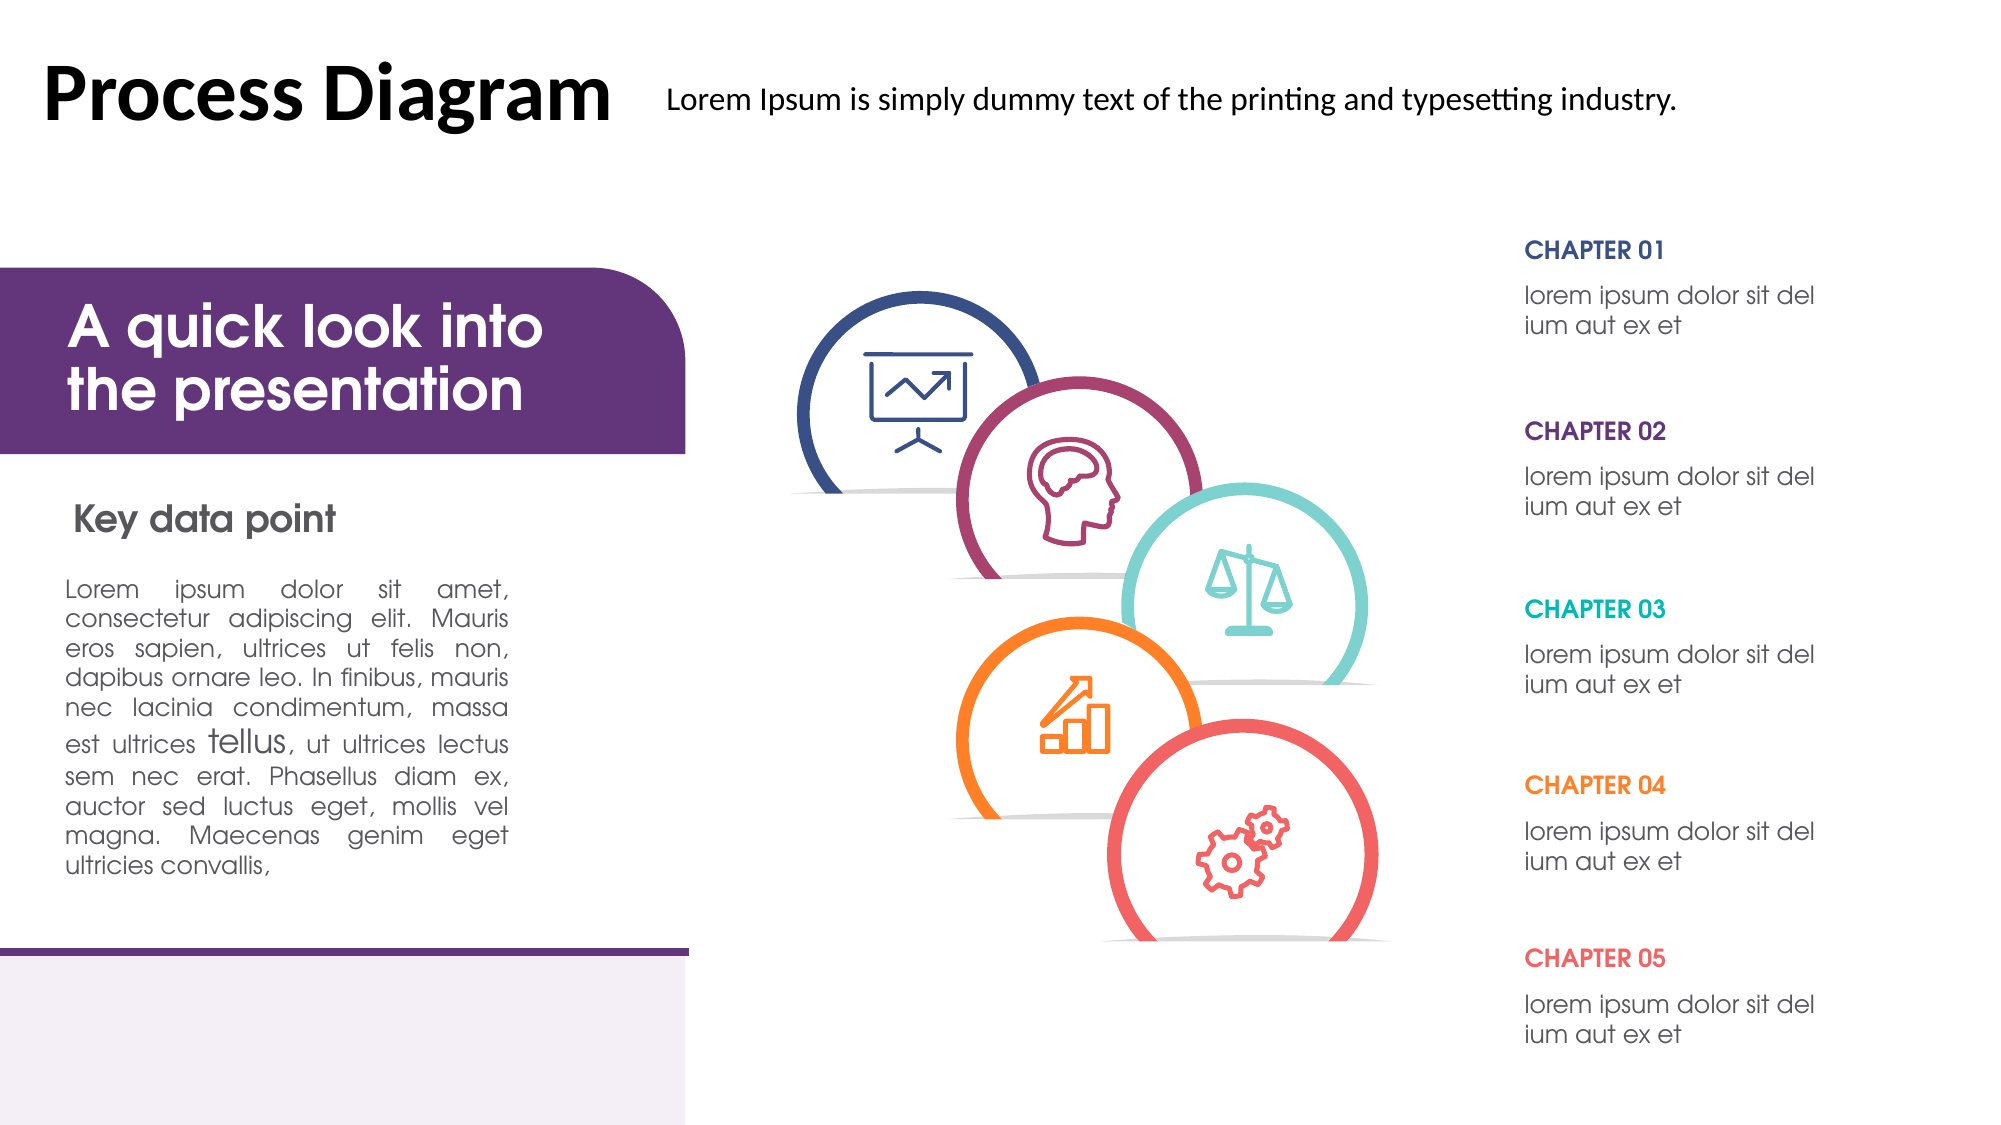

Process Diagram
Lorem Ipsum is simply dummy text of the printing and typesetting industry.
CHAPTER 01

lorem ipsum dolor sit del ium aut ex et

A quick look into the presentation

CHAPTER 02

lorem ipsum dolor sit del ium aut ex et

Key data point

Lorem ipsum dolor sit amet, consectetur adipiscing elit. Mauris eros sapien, ultrices ut felis non, dapibus ornare leo. In finibus, mauris nec lacinia condimentum, massa est ultrices tellus, ut ultrices lectus sem nec erat. Phasellus diam ex, auctor sed luctus eget, mollis vel magna. Maecenas genim eget ultricies convallis,

CHAPTER 03

lorem ipsum dolor sit del ium aut ex et

CHAPTER 04

lorem ipsum dolor sit del ium aut ex et

CHAPTER 05

lorem ipsum dolor sit del ium aut ex et